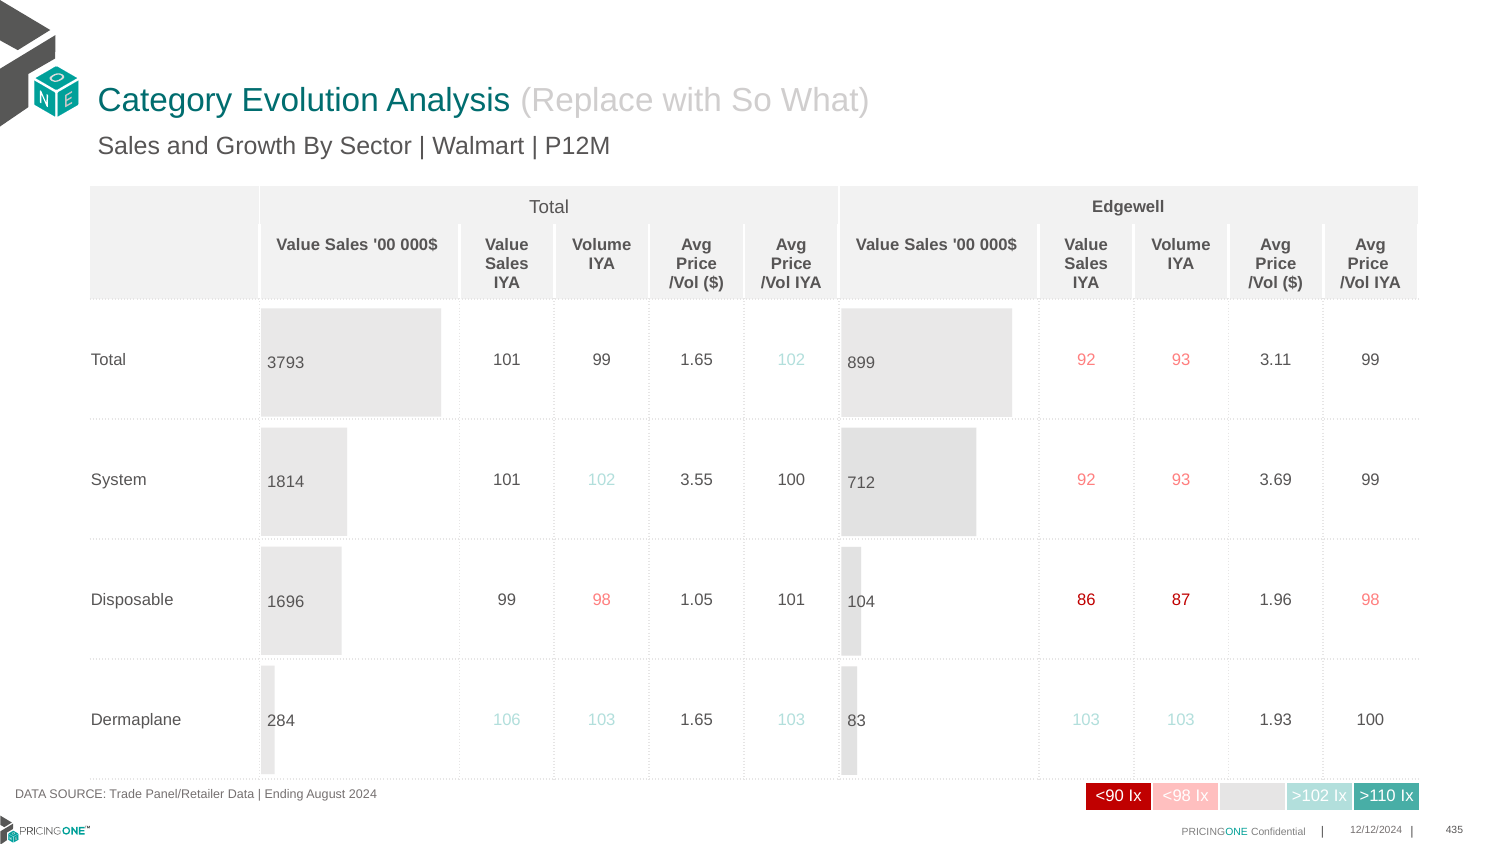

# Category Evolution Analysis (Replace with So What)
Sales and Growth By Sector | Walmart | P12M
|  | Total |  |  |  |  | Edgewell |  |  |  |  |
| --- | --- | --- | --- | --- | --- | --- | --- | --- | --- | --- |
|  | Value Sales '00 000$ | Value Sales IYA | Volume IYA | Avg Price /Vol ($) | Avg Price /Vol IYA | Value Sales '00 000$ | Value Sales IYA | Volume IYA | Avg Price /Vol ($) | Avg Price /Vol IYA |
| Total |  | 101 | 99 | 1.65 | 102 |  | 92 | 93 | 3.11 | 99 |
| System |  | 101 | 102 | 3.55 | 100 |  | 92 | 93 | 3.69 | 99 |
| Disposable |  | 99 | 98 | 1.05 | 101 |  | 86 | 87 | 1.96 | 98 |
| Dermaplane |  | 106 | 103 | 1.65 | 103 |  | 103 | 103 | 1.93 | 100 |

### Chart

| Category | Value Sales |
|---|---|
| Grand | 3793.45332 |
| System | 1814.05202 |
| Disposable | 1695.58645 |
| Dermaplane | 283.81485 |

### Chart

| Category | Value Sales |
|---|---|
| Grand | 899.33295 |
| System | 711.85239 |
| Disposable | 104.38323 |
| Dermaplane | 83.09733 |
DATA SOURCE: Trade Panel/Retailer Data | Ending August 2024
| <90 Ix | <98 Ix |  | >102 Ix | >110 Ix |
| --- | --- | --- | --- | --- |

12/12/2024
435